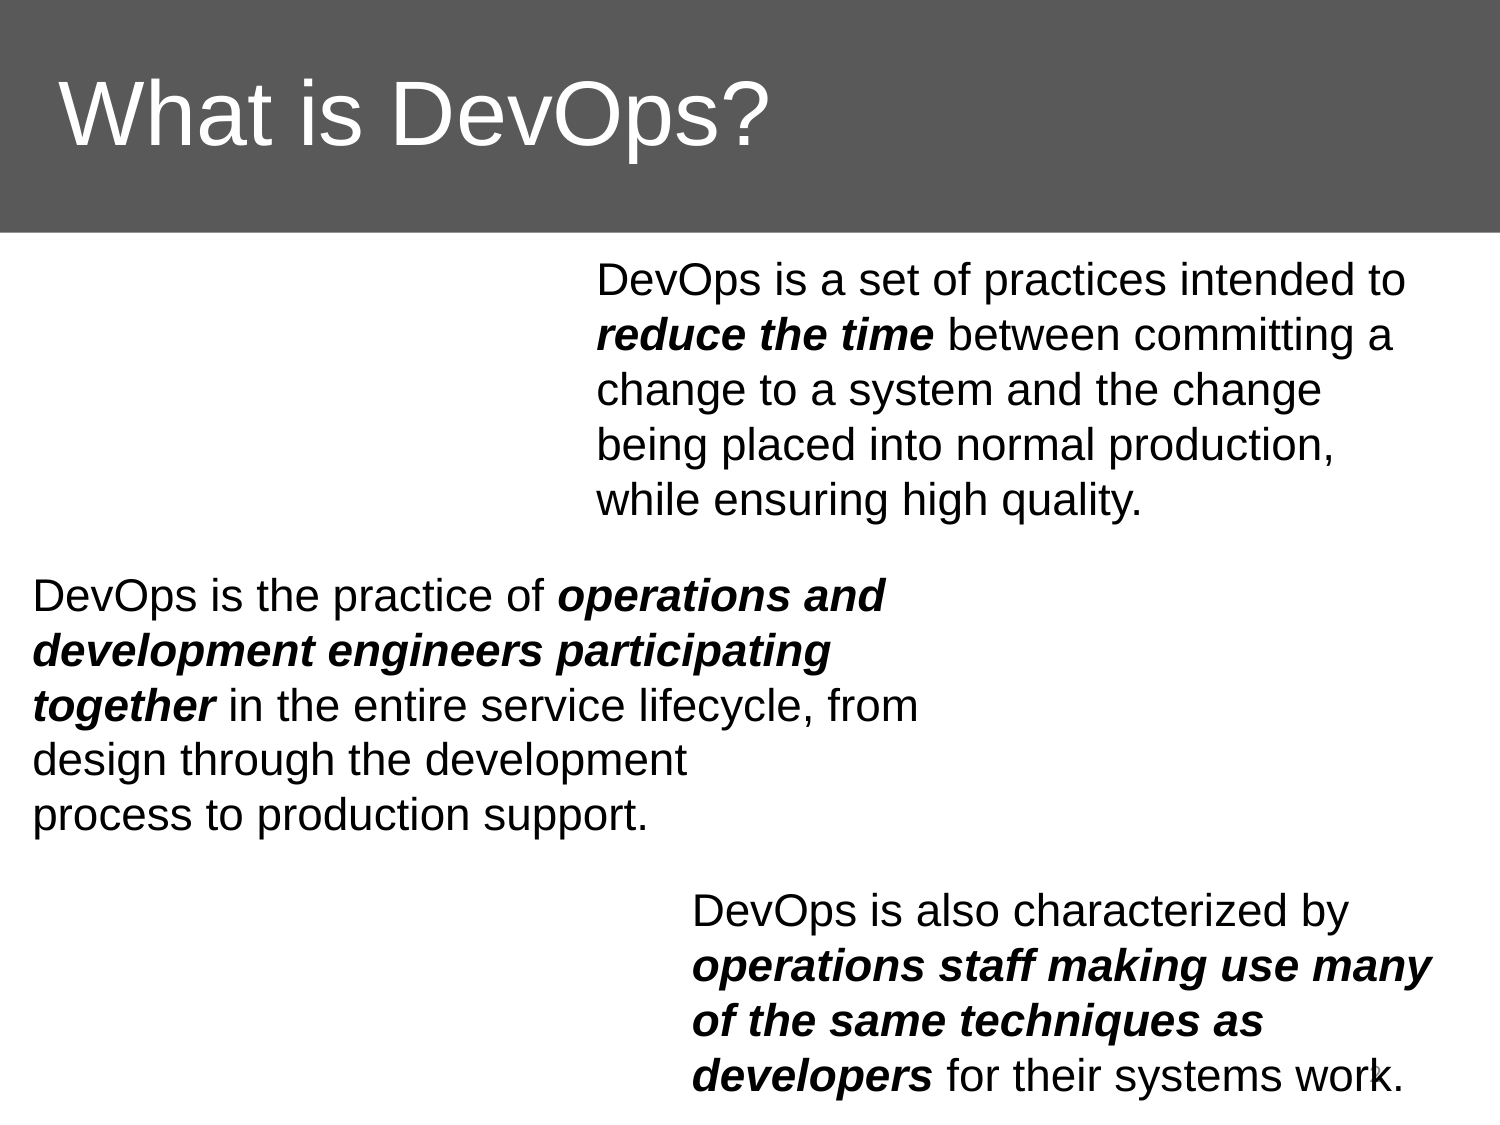

# What is DevOps?
DevOps is a set of practices intended to reduce the time between committing a change to a system and the change being placed into normal production, while ensuring high quality.
DevOps is the practice of operations and development engineers participating together in the entire service lifecycle, from design through the development process to production support.
DevOps is also characterized by operations staff making use many of the same techniques as developers for their systems work.
2